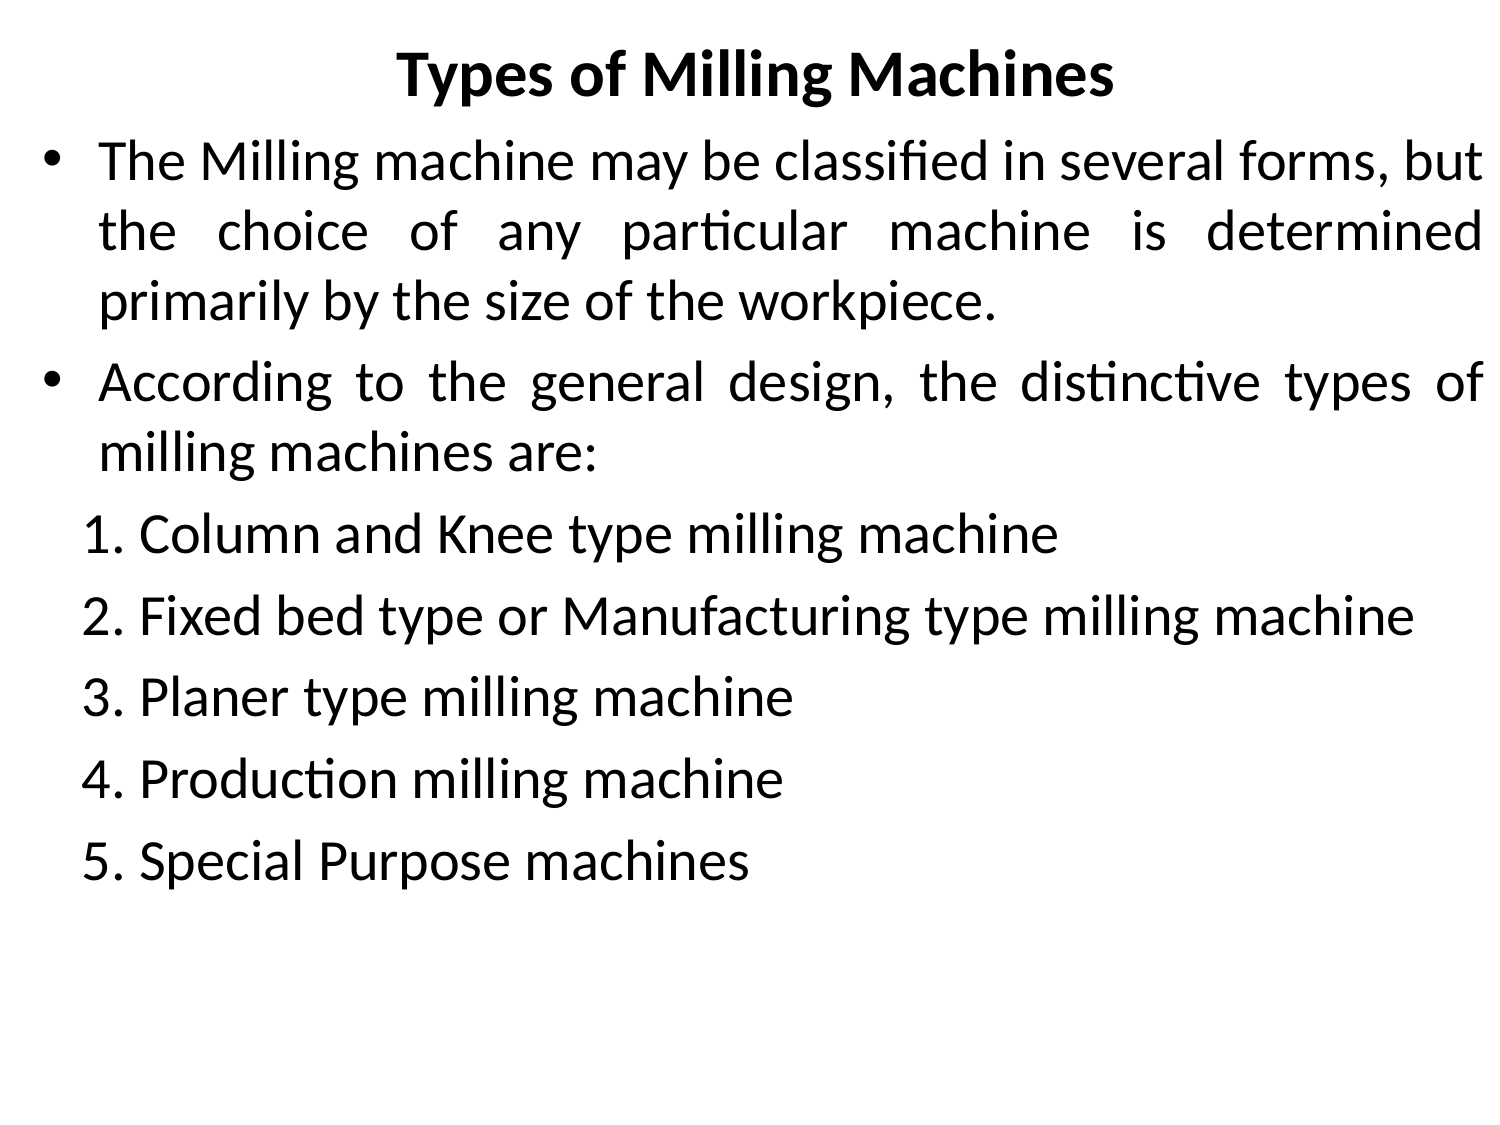

Types of Milling Machines
The Milling machine may be classified in several forms, but the choice of any particular machine is determined primarily by the size of the workpiece.
According to the general design, the distinctive types of milling machines are:
   1. Column and Knee type milling machine
   2. Fixed bed type or Manufacturing type milling machine
   3. Planer type milling machine
   4. Production milling machine
   5. Special Purpose machines